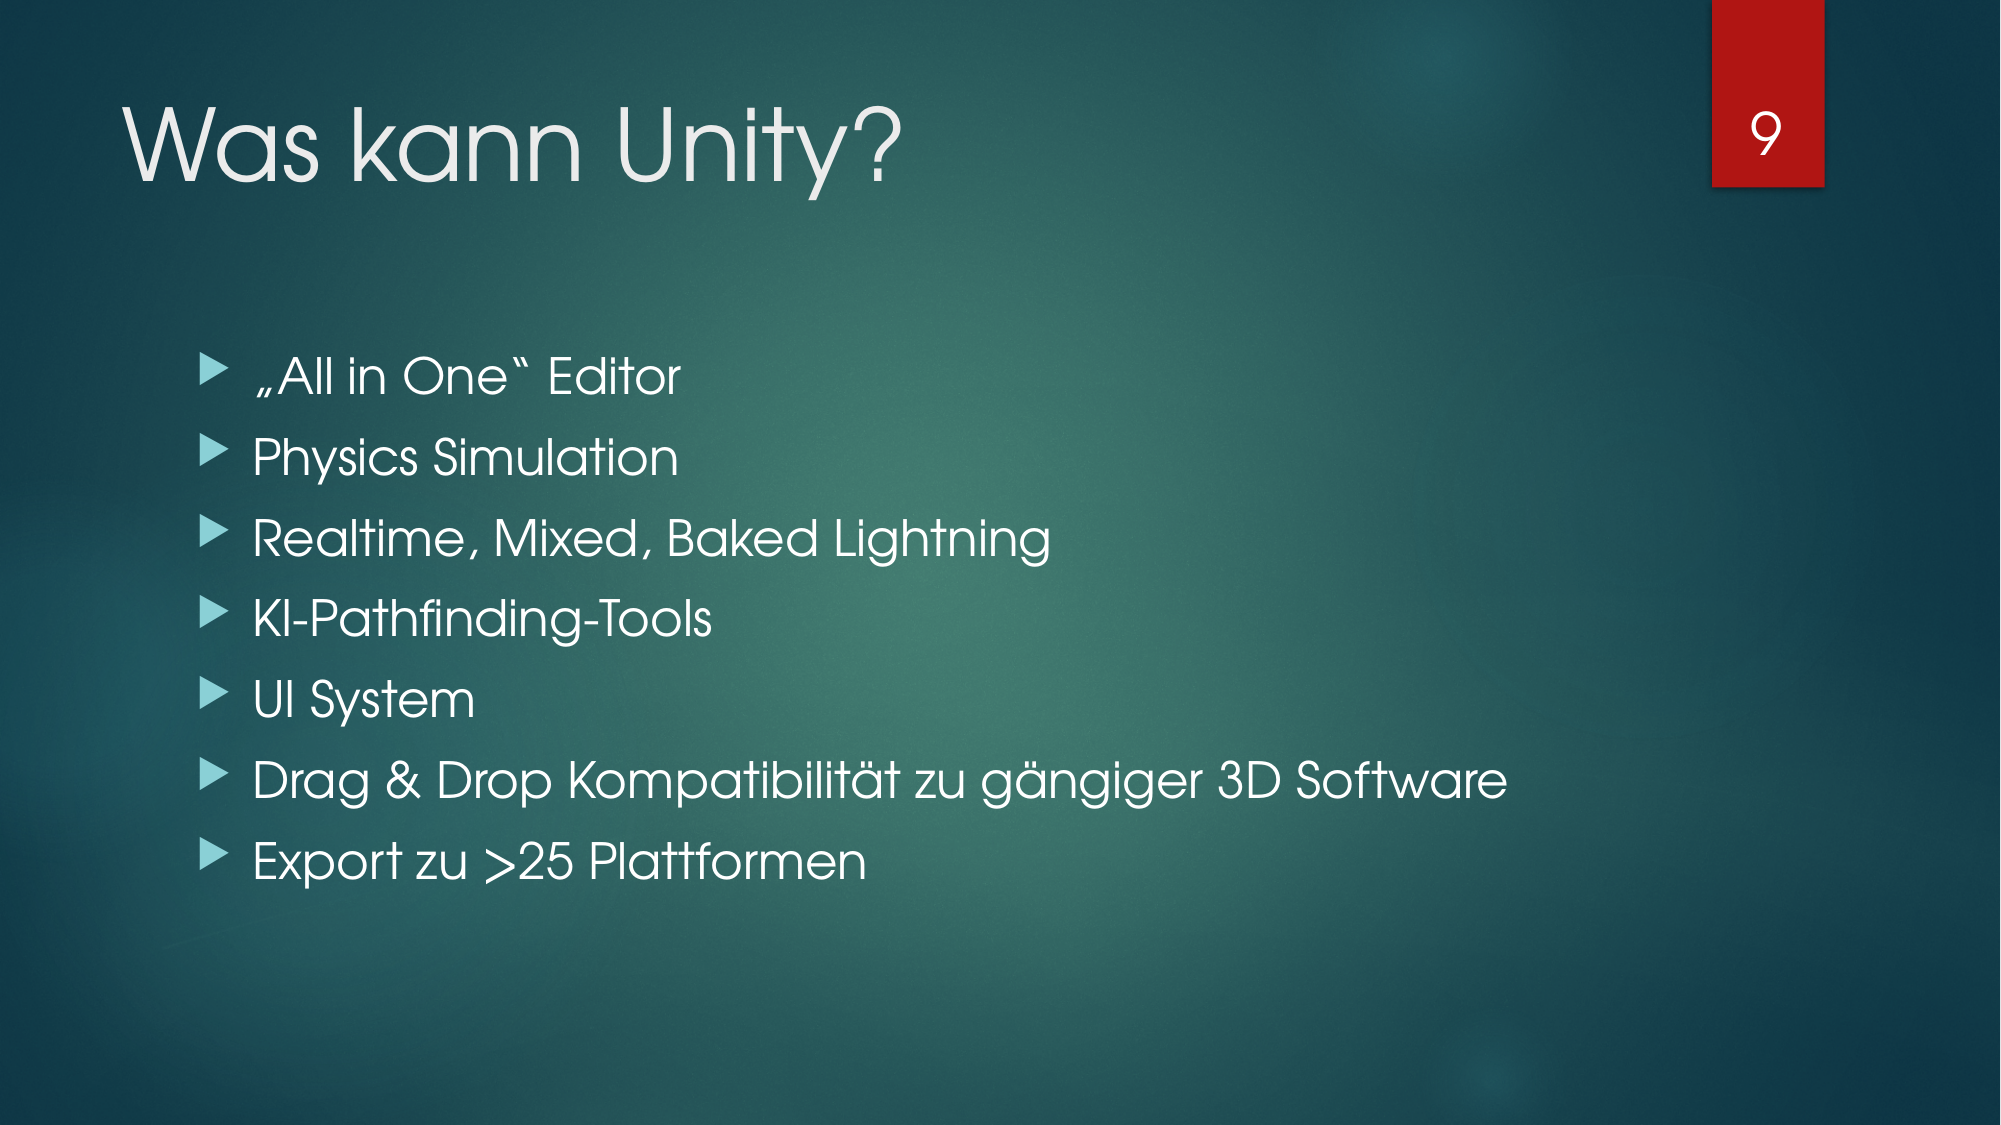

9
# Was kann Unity?
„All in One“ Editor
Physics Simulation
Realtime, Mixed, Baked Lightning
KI-Pathfinding-Tools
UI System
Drag & Drop Kompatibilität zu gängiger 3D Software
Export zu >25 Plattformen